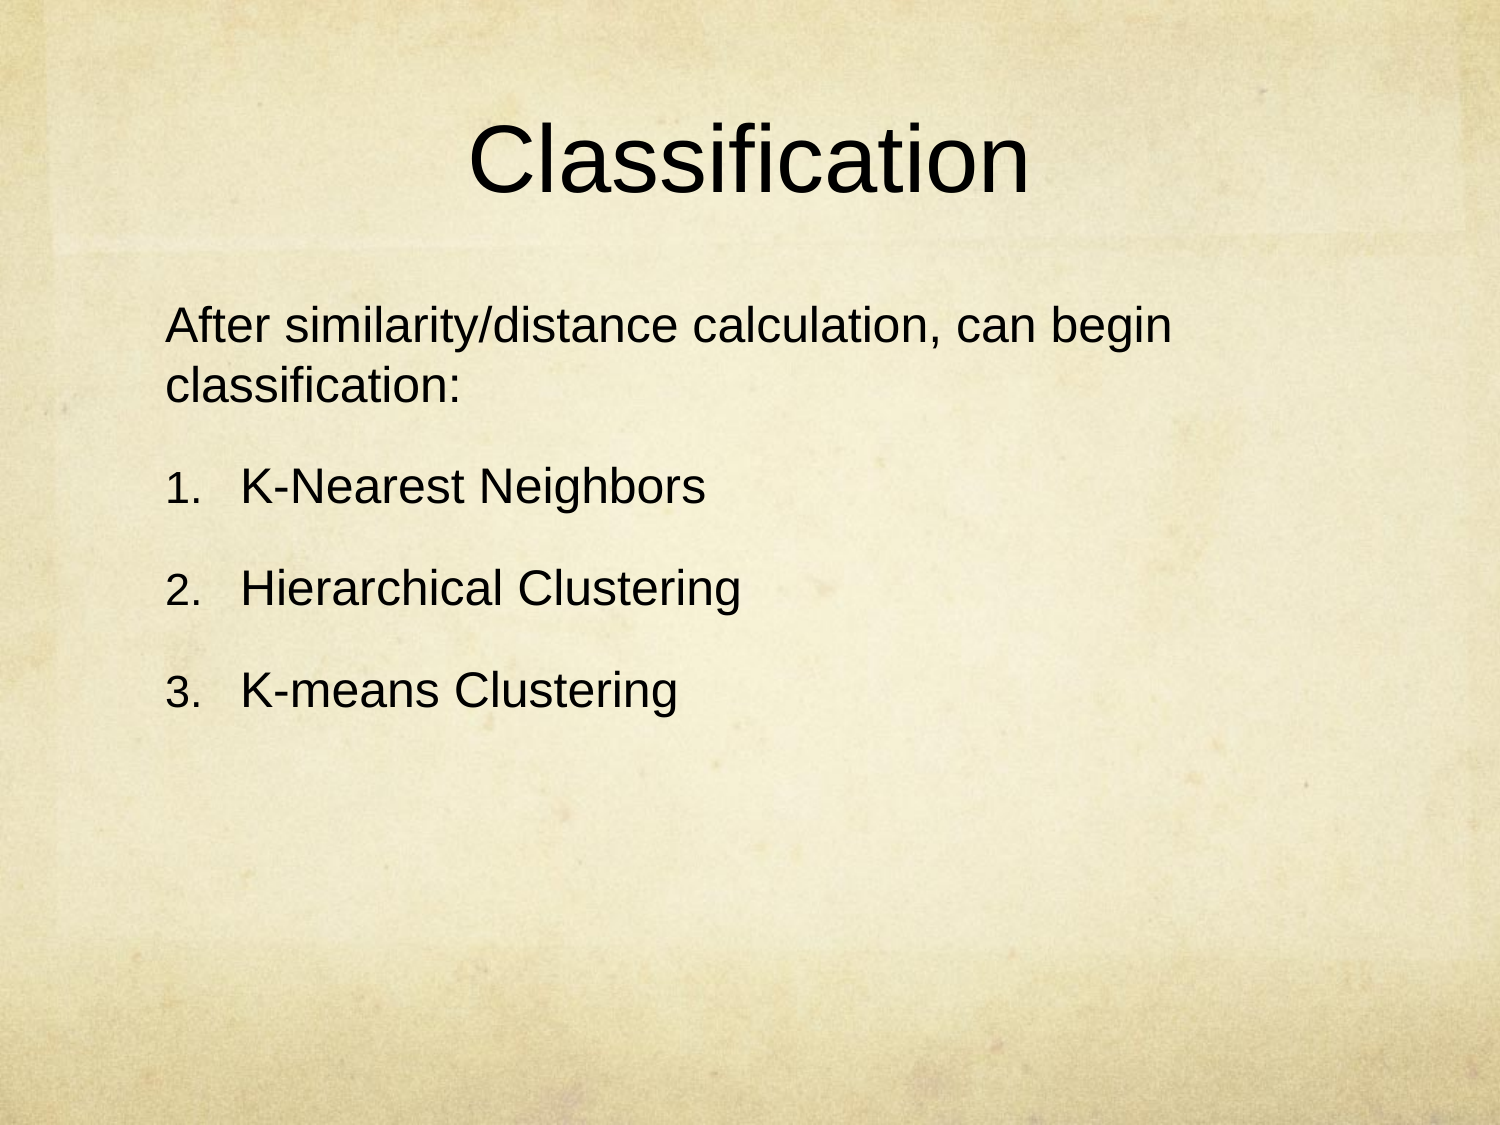

# Classification
After similarity/distance calculation, can begin classification:
K-Nearest Neighbors
Hierarchical Clustering
K-means Clustering